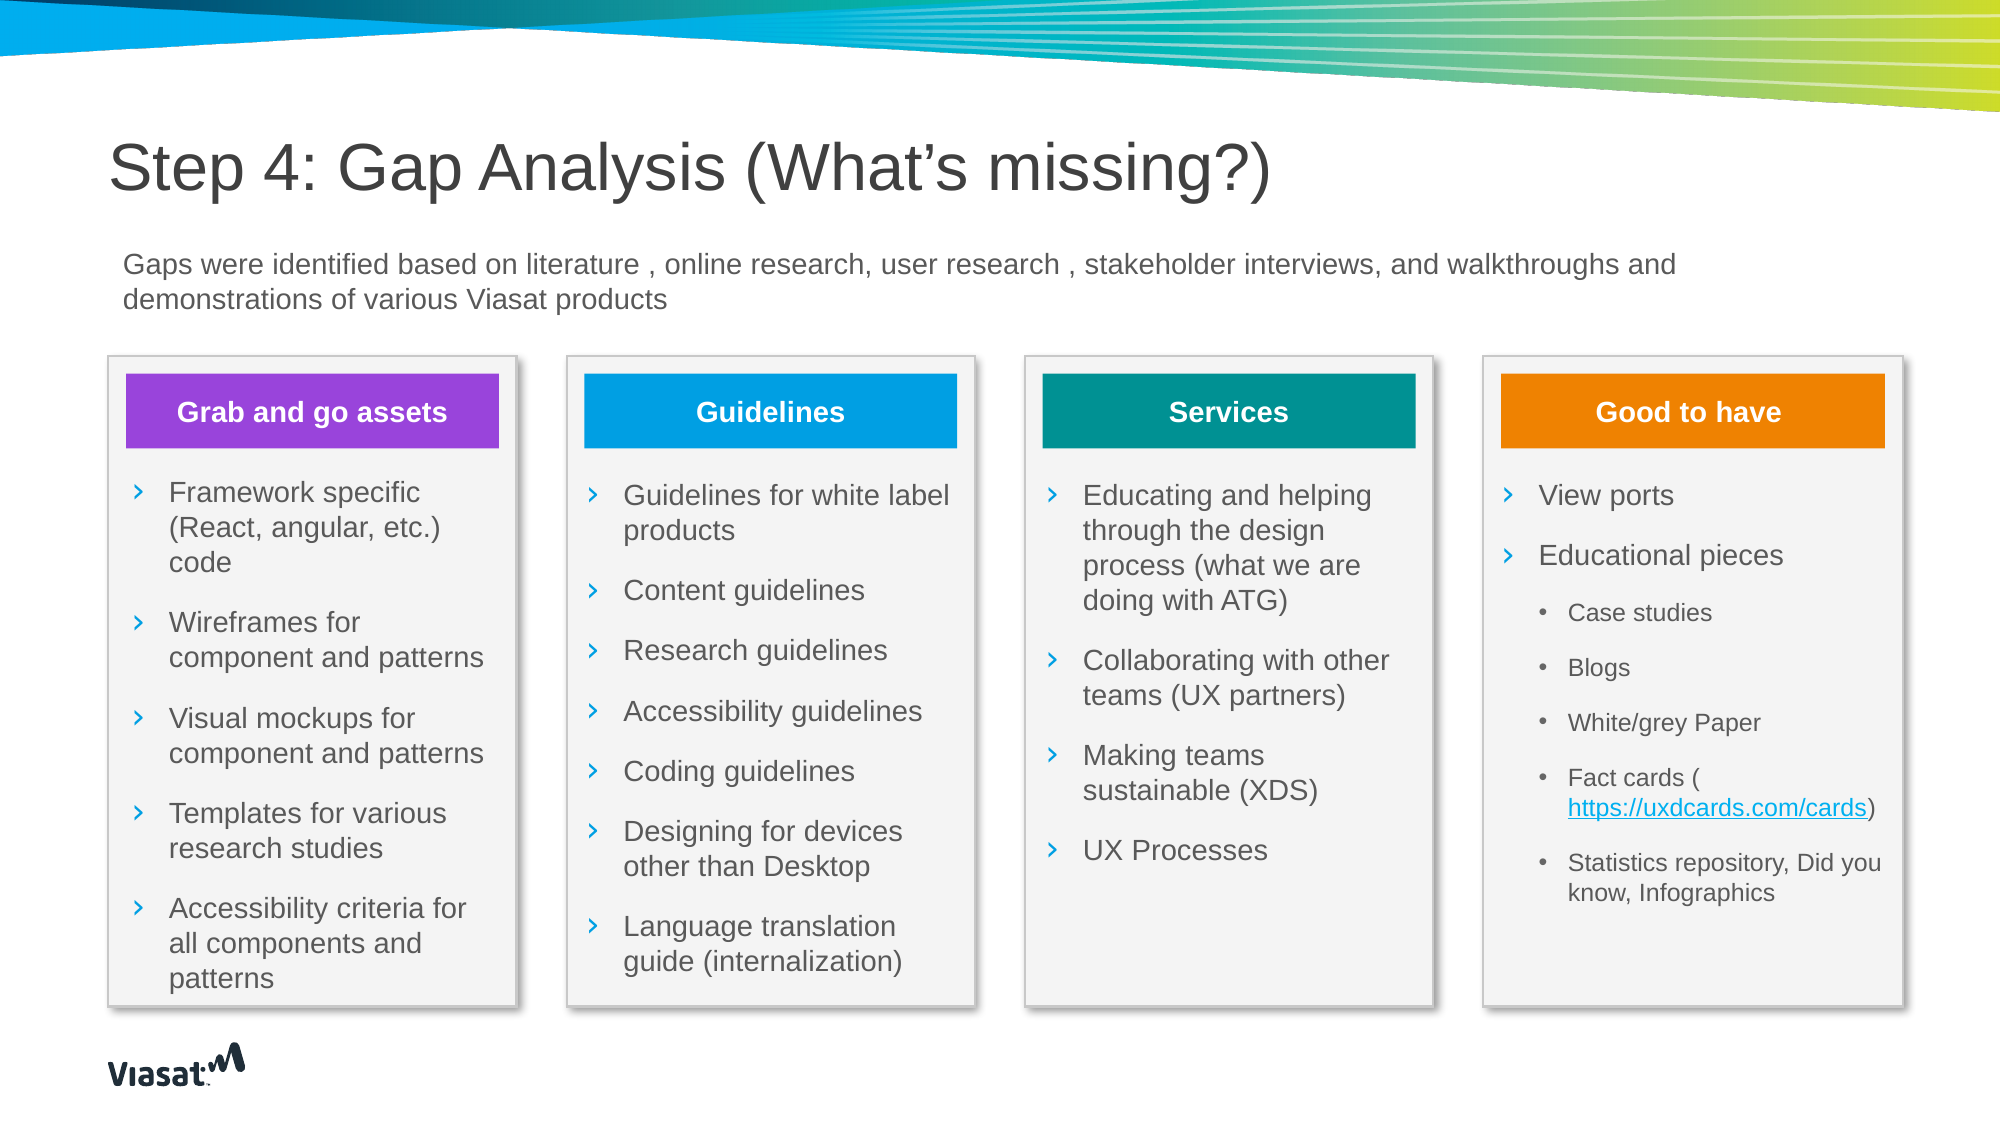

# Step 4: Gap Analysis (What’s missing?)
Gaps were identified based on literature , online research, user research , stakeholder interviews, and walkthroughs and demonstrations of various Viasat products
Grab and go assets
Guidelines
Services
Good to have
Framework specific (React, angular, etc.) code
Wireframes for component and patterns
Visual mockups for component and patterns
Templates for various research studies
Accessibility criteria for all components and patterns

Guidelines for white label products
Content guidelines
Research guidelines
Accessibility guidelines
Coding guidelines
Designing for devices other than Desktop
Language translation guide (internalization)
Educating and helping through the design process (what we are doing with ATG)
Collaborating with other teams (UX partners)
Making teams sustainable (XDS)
UX Processes

View ports
Educational pieces
Case studies
Blogs
White/grey Paper
Fact cards (https://uxdcards.com/cards)
Statistics repository, Did you know, Infographics